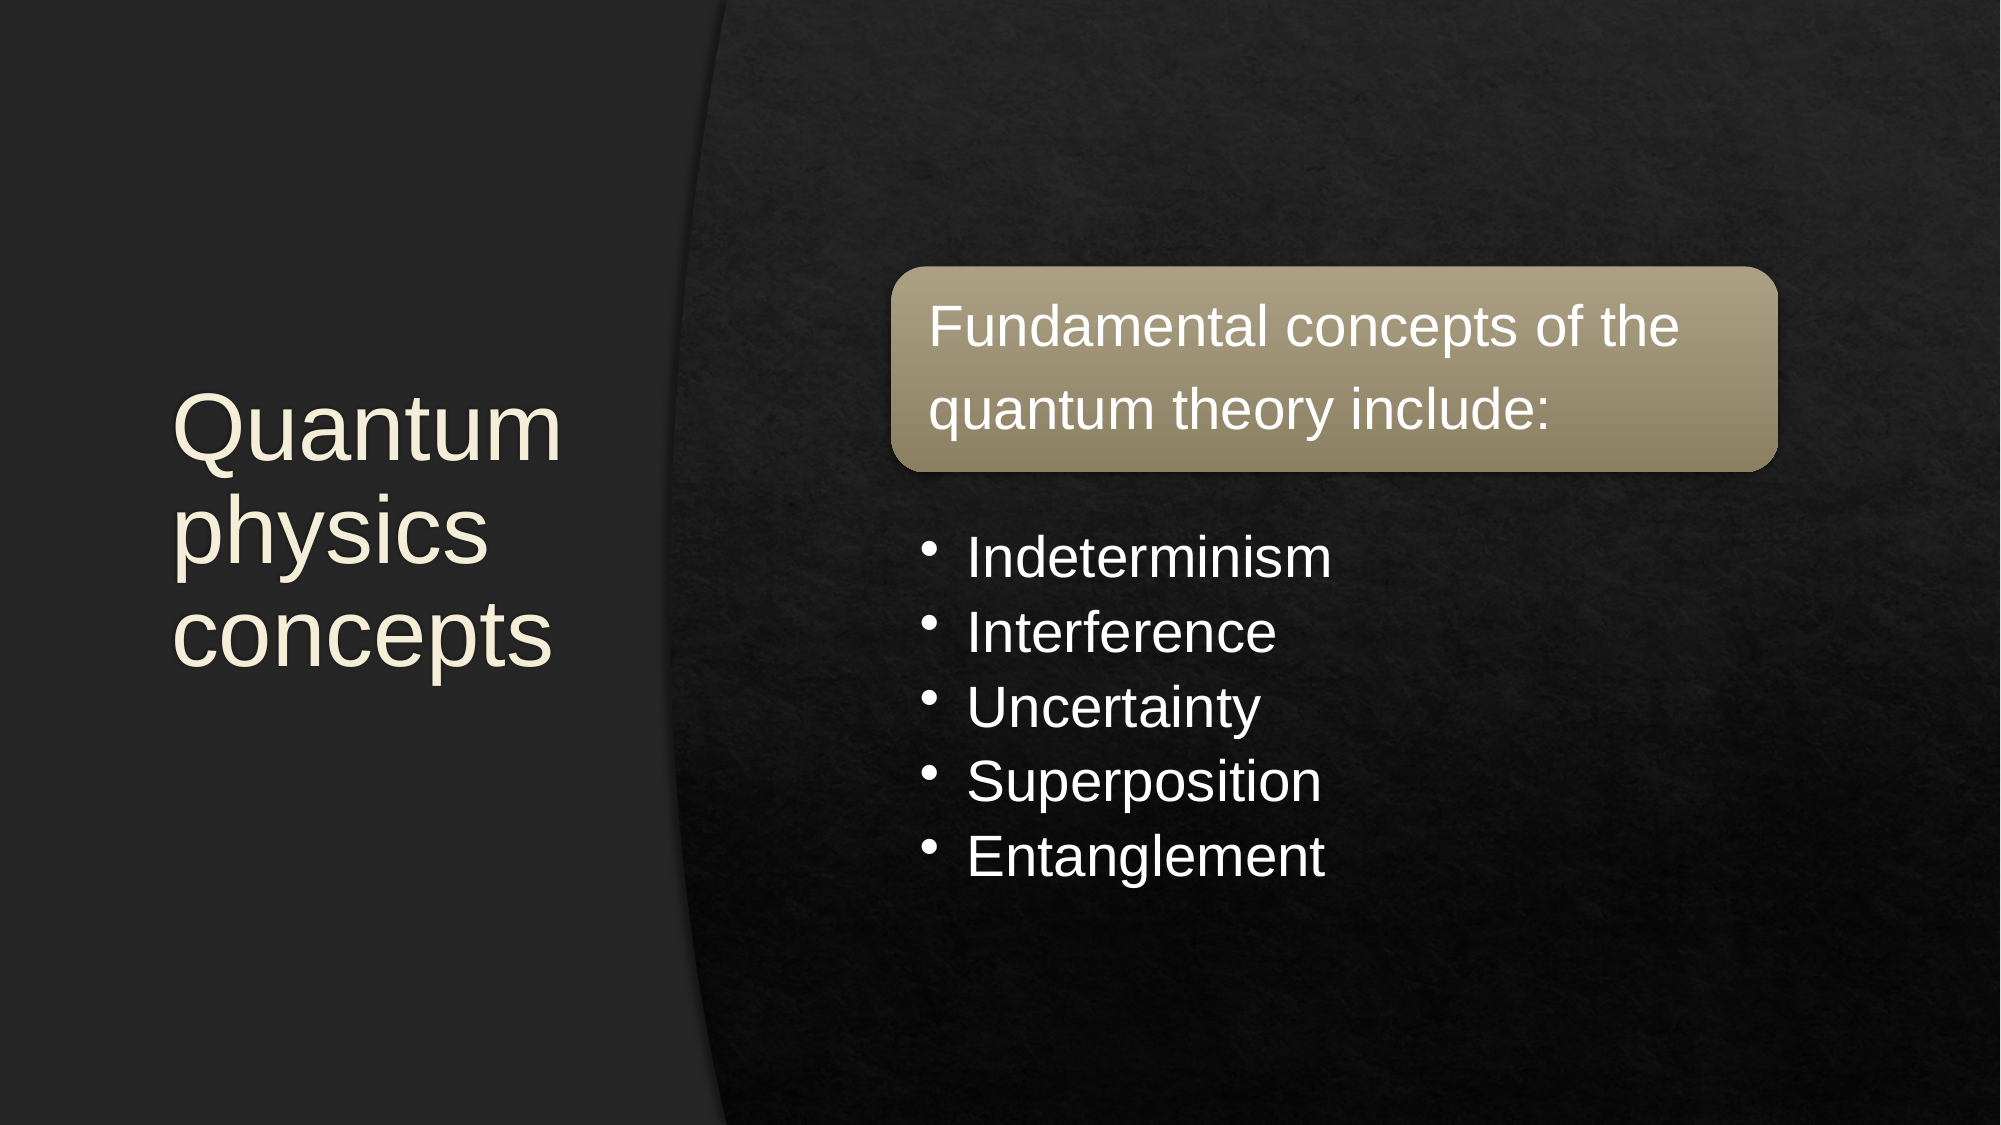

# Quantum physics concepts
Fundamental concepts of the
quantum theory include:
Indeterminism
Interference
Uncertainty
Superposition
Entanglement